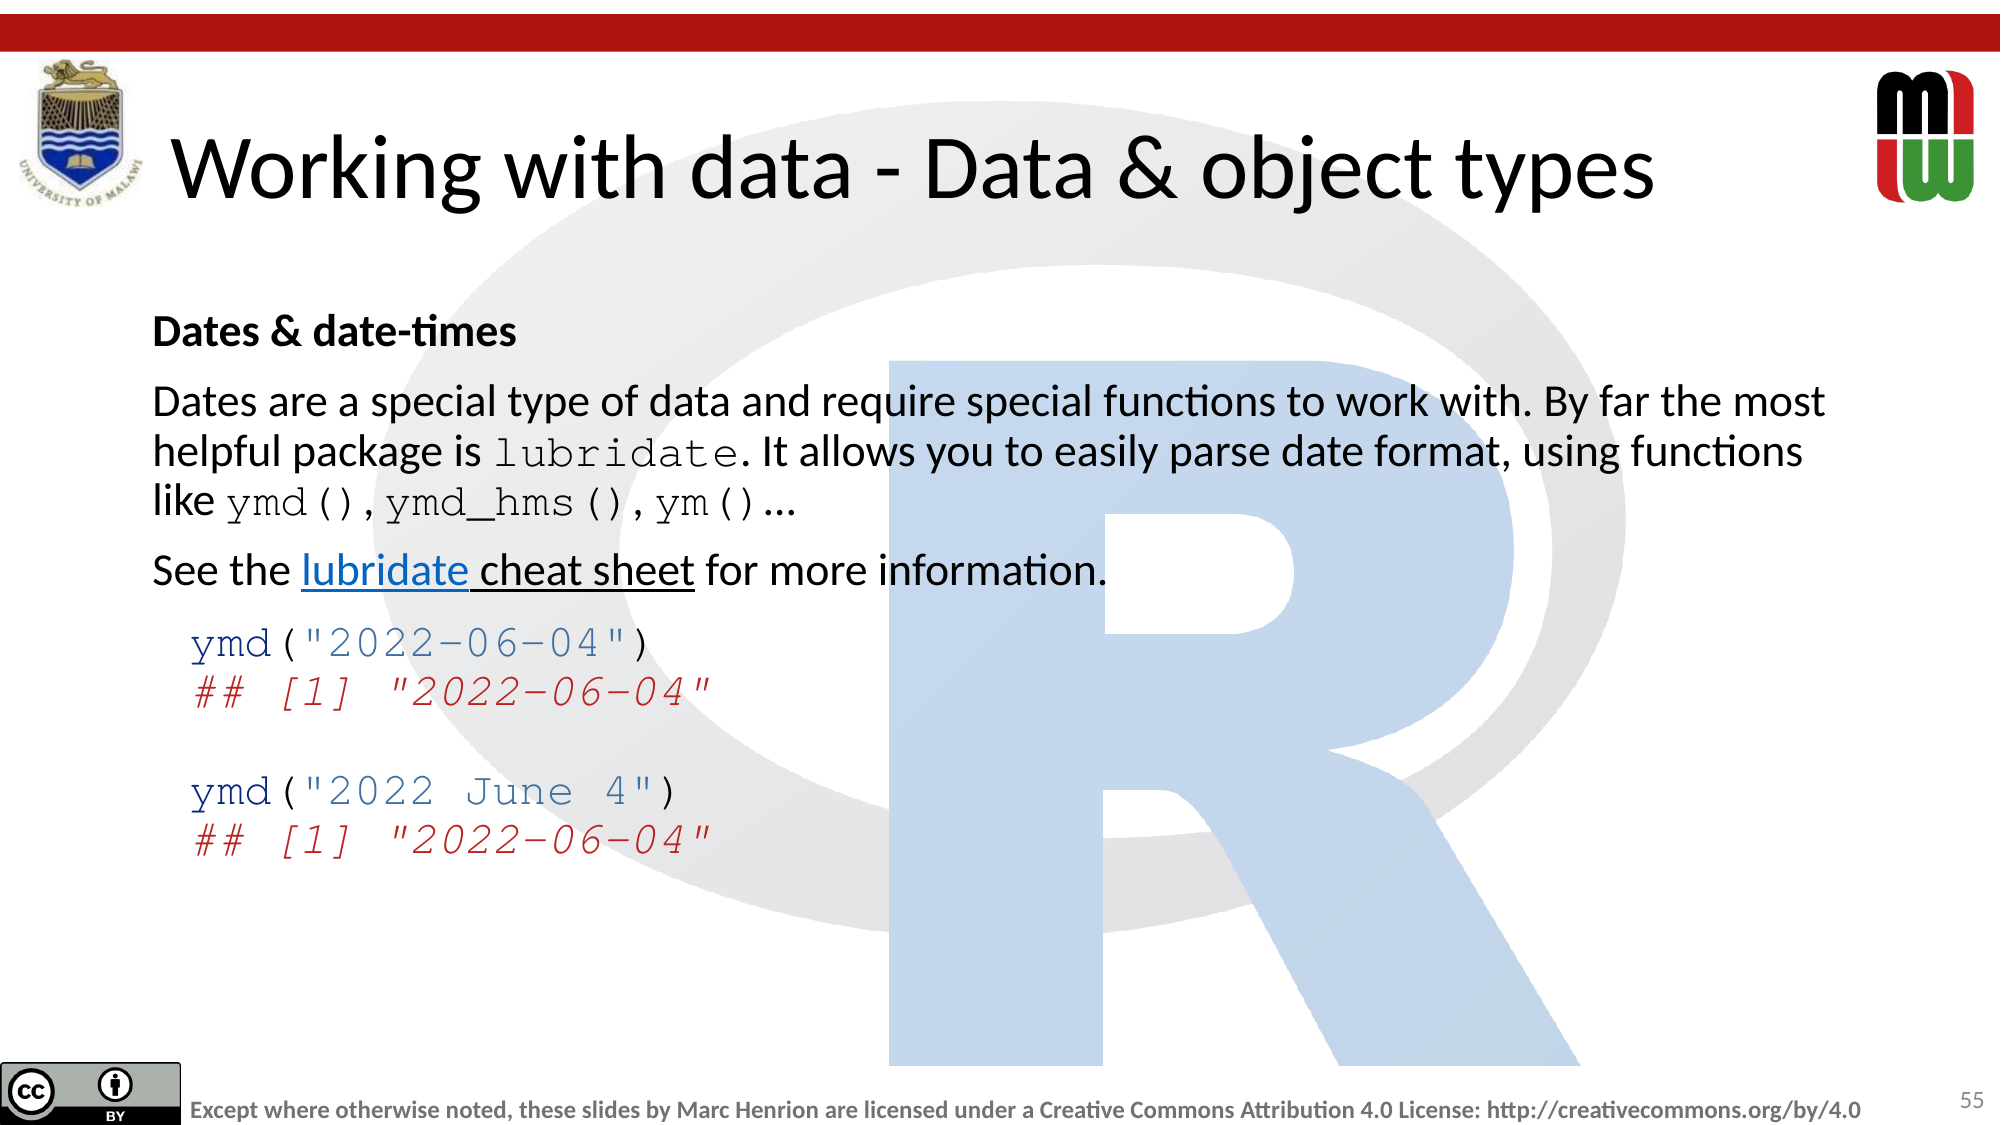

# Working with data - Data & object types
Dates & date-times
Dates are a special type of data and require special functions to work with. By far the most helpful package is lubridate. It allows you to easily parse date format, using functions like ymd(), ymd_hms(), ym()…
See the lubridate cheat sheet for more information.
ymd("2022-06-04")
## [1] "2022-06-04"
ymd("2022 June 4")
## [1] "2022-06-04"
55